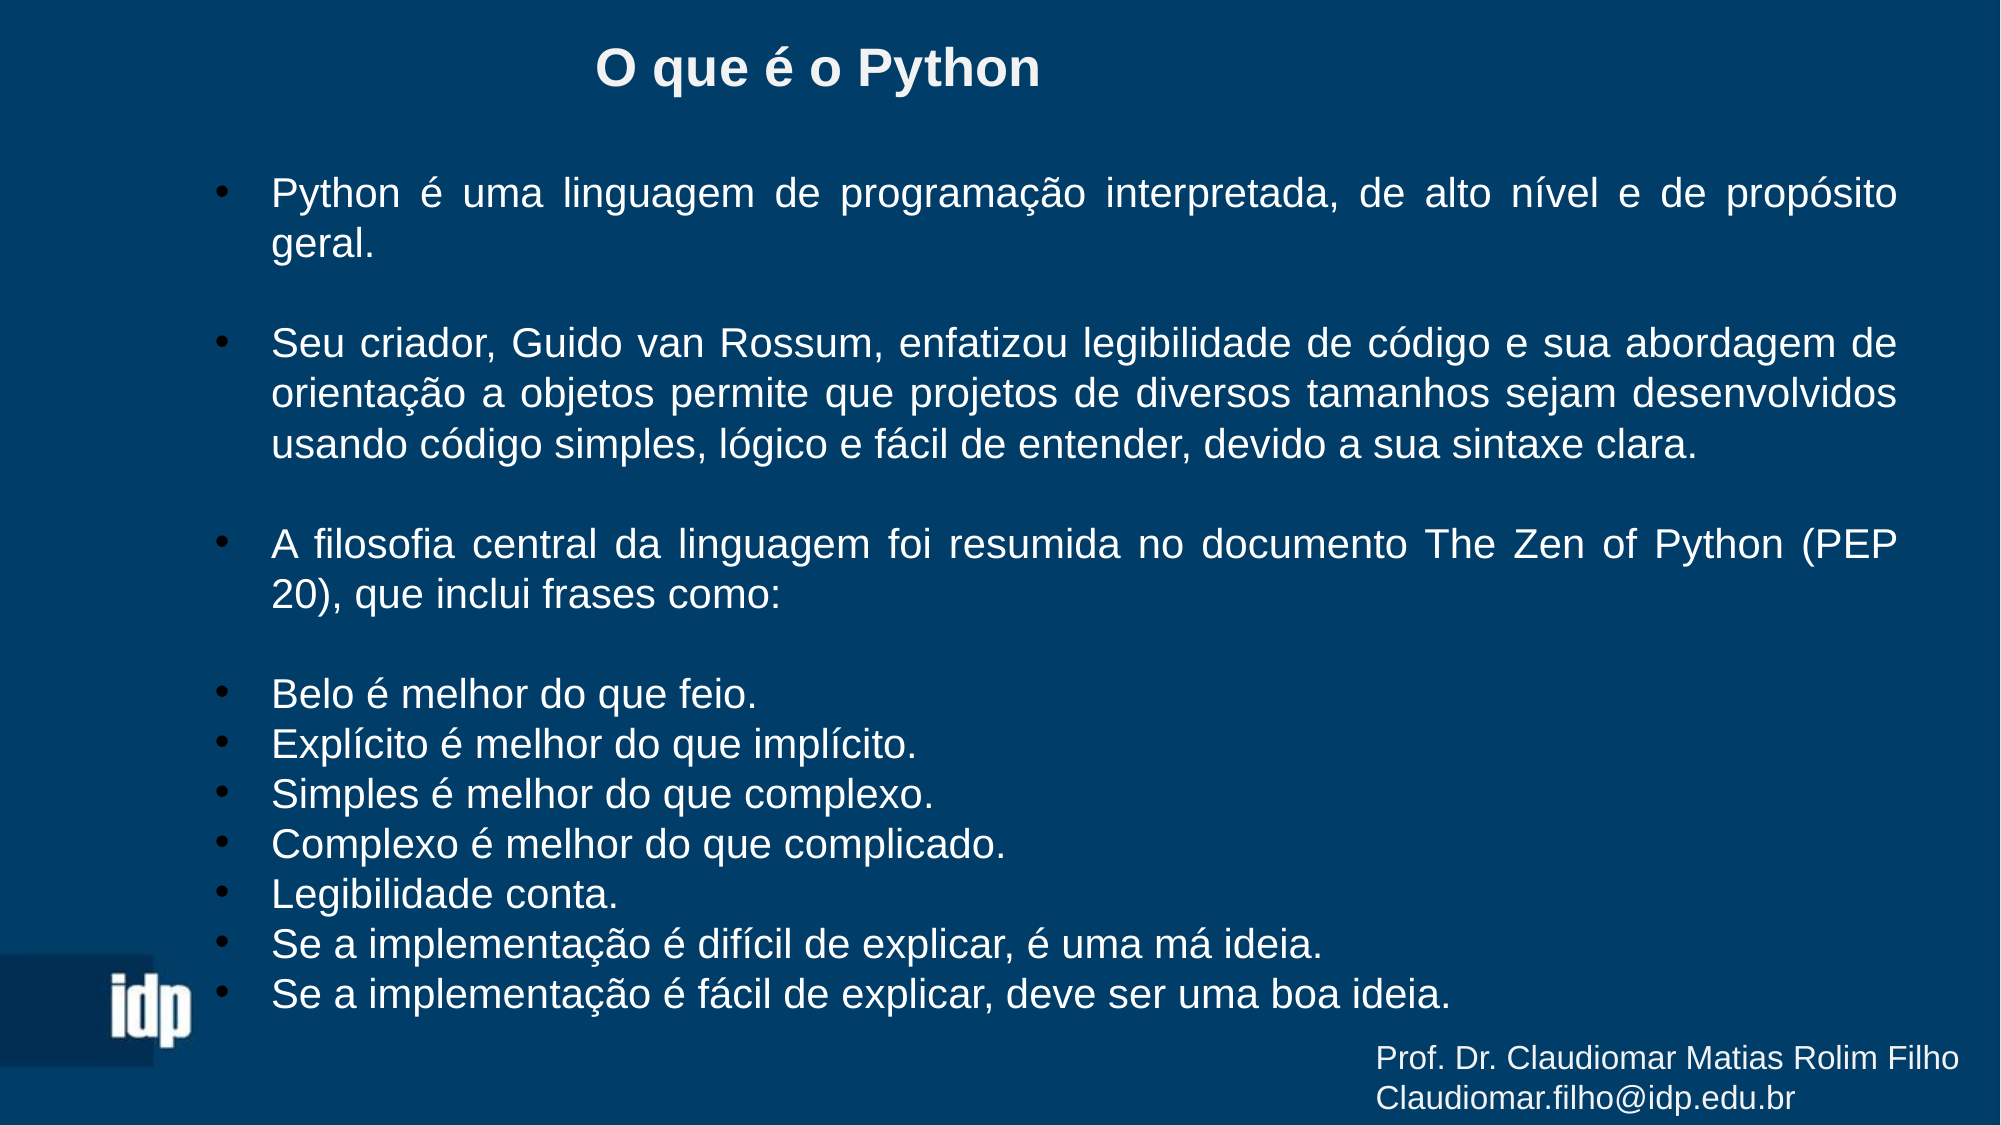

O que é o Python
Python é uma linguagem de programação interpretada, de alto nível e de propósito geral.

Seu criador, Guido van Rossum, enfatizou legibilidade de código e sua abordagem de orientação a objetos permite que projetos de diversos tamanhos sejam desenvolvidos usando código simples, lógico e fácil de entender, devido a sua sintaxe clara.

A filosofia central da linguagem foi resumida no documento The Zen of Python (PEP 20), que inclui frases como:

Belo é melhor do que feio.
Explícito é melhor do que implícito.
Simples é melhor do que complexo.
Complexo é melhor do que complicado.
Legibilidade conta.
Se a implementação é difícil de explicar, é uma má ideia.
Se a implementação é fácil de explicar, deve ser uma boa ideia.
Prof. Dr. Claudiomar Matias Rolim Filho
Claudiomar.filho@idp.edu.br